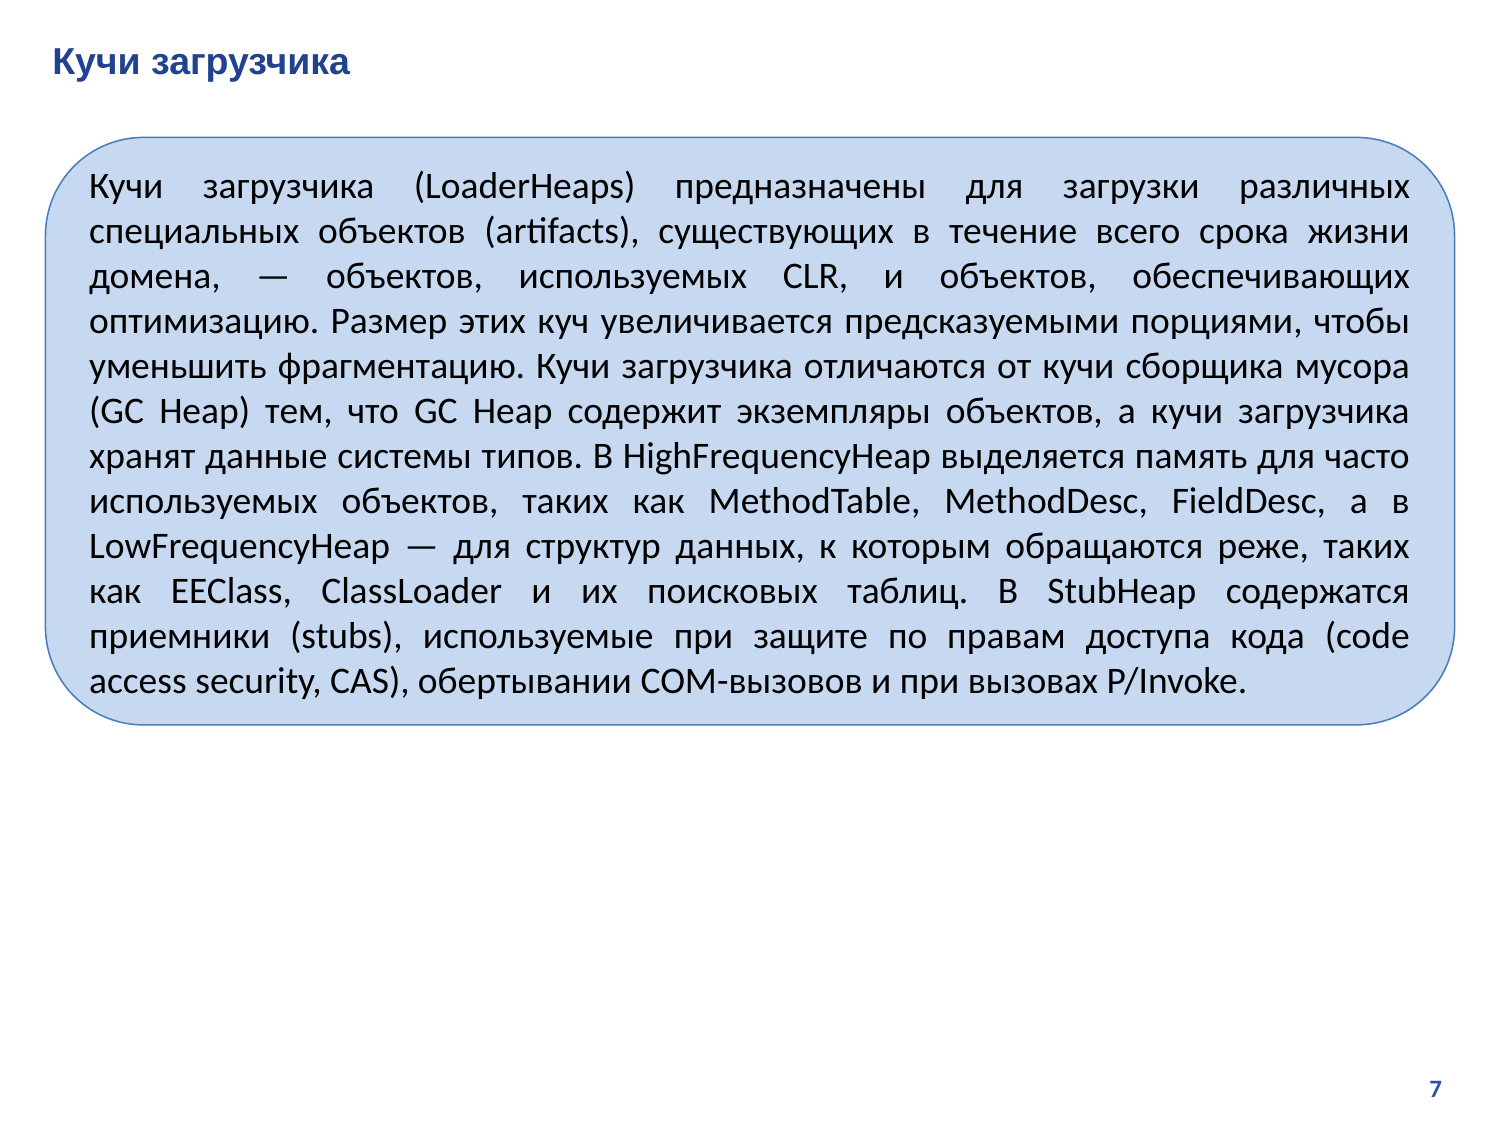

# Кучи загрузчика
Кучи загрузчика (LoaderHeaps) предназначены для загрузки различных специальных объектов (artifacts), существующих в течение всего срока жизни домена, — объектов, используемых CLR, и объектов, обеспечивающих оптимизацию. Размер этих куч увеличивается предсказуемыми порциями, чтобы уменьшить фрагментацию. Кучи загрузчика отличаются от кучи сборщика мусора (GC Heap) тем, что GC Heap содержит экземпляры объектов, а кучи загрузчика хранят данные системы типов. В HighFrequencyHeap выделяется память для часто используемых объектов, таких как MethodTable, MethodDesc, FieldDesc, а в LowFrequencyHeap — для структур данных, к которым обращаются реже, таких как EEClass, ClassLoader и их поисковых таблиц. В StubHeap содержатся приемники (stubs), используемые при защите по правам доступа кода (code access security, CAS), обертывании COM-вызовов и при вызовах P/Invoke.